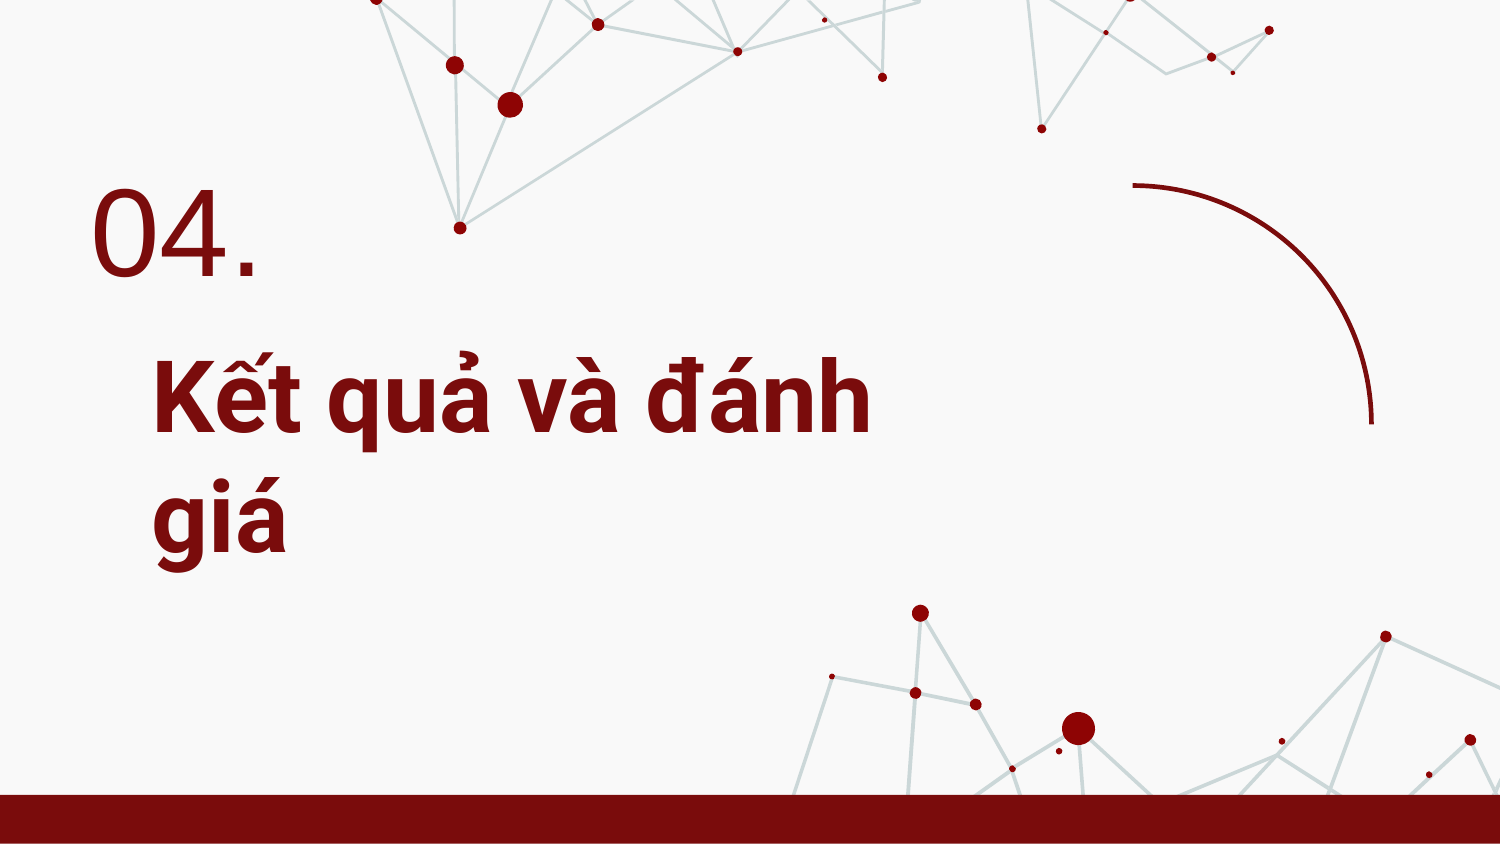

04.

# Kết quả và đánh giá